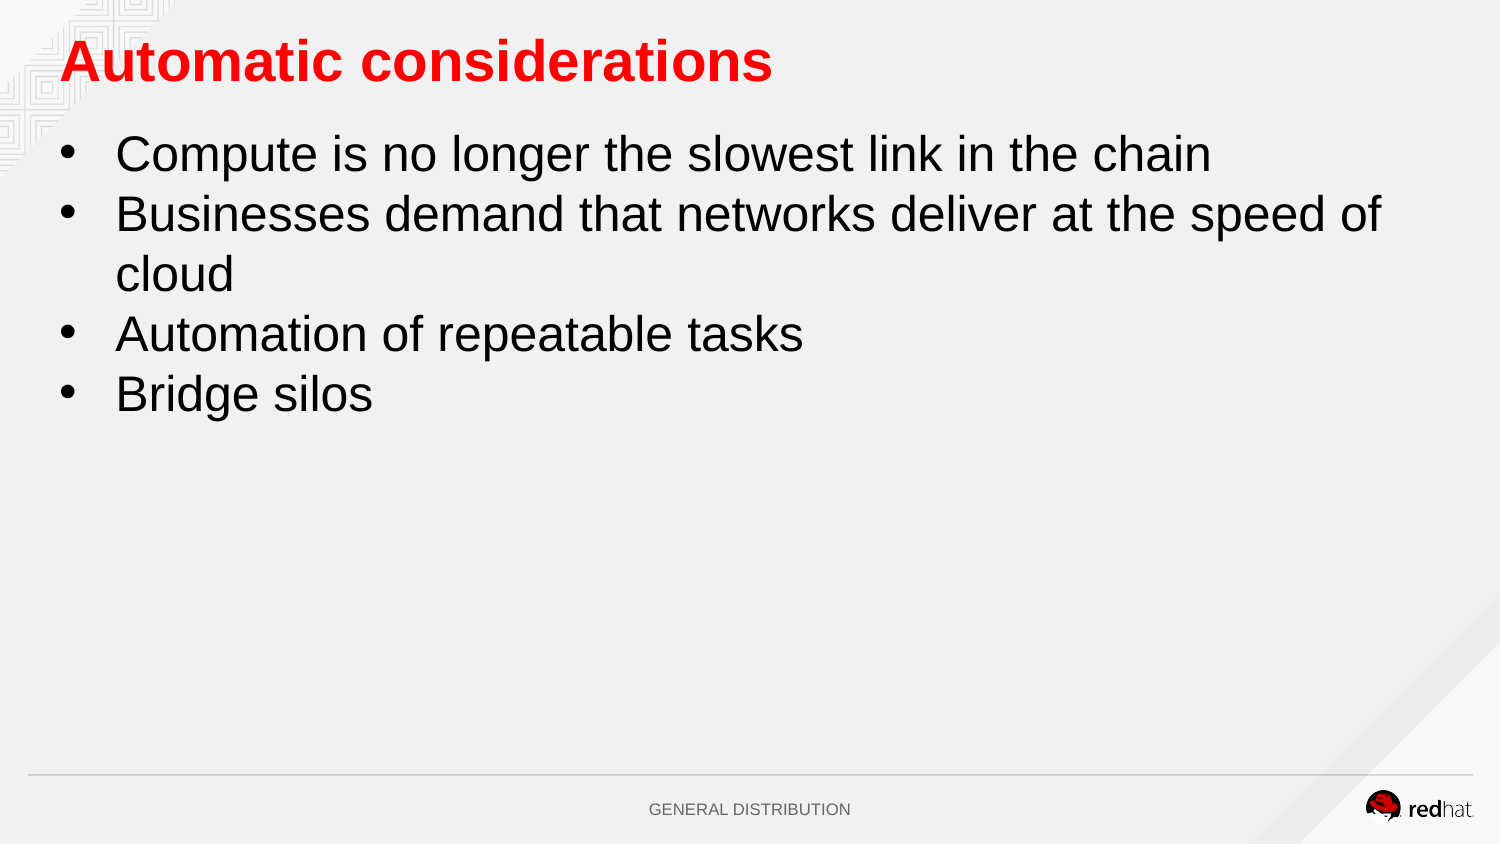

Automatic considerations
Compute is no longer the slowest link in the chain
Businesses demand that networks deliver at the speed of cloud
Automation of repeatable tasks
Bridge silos